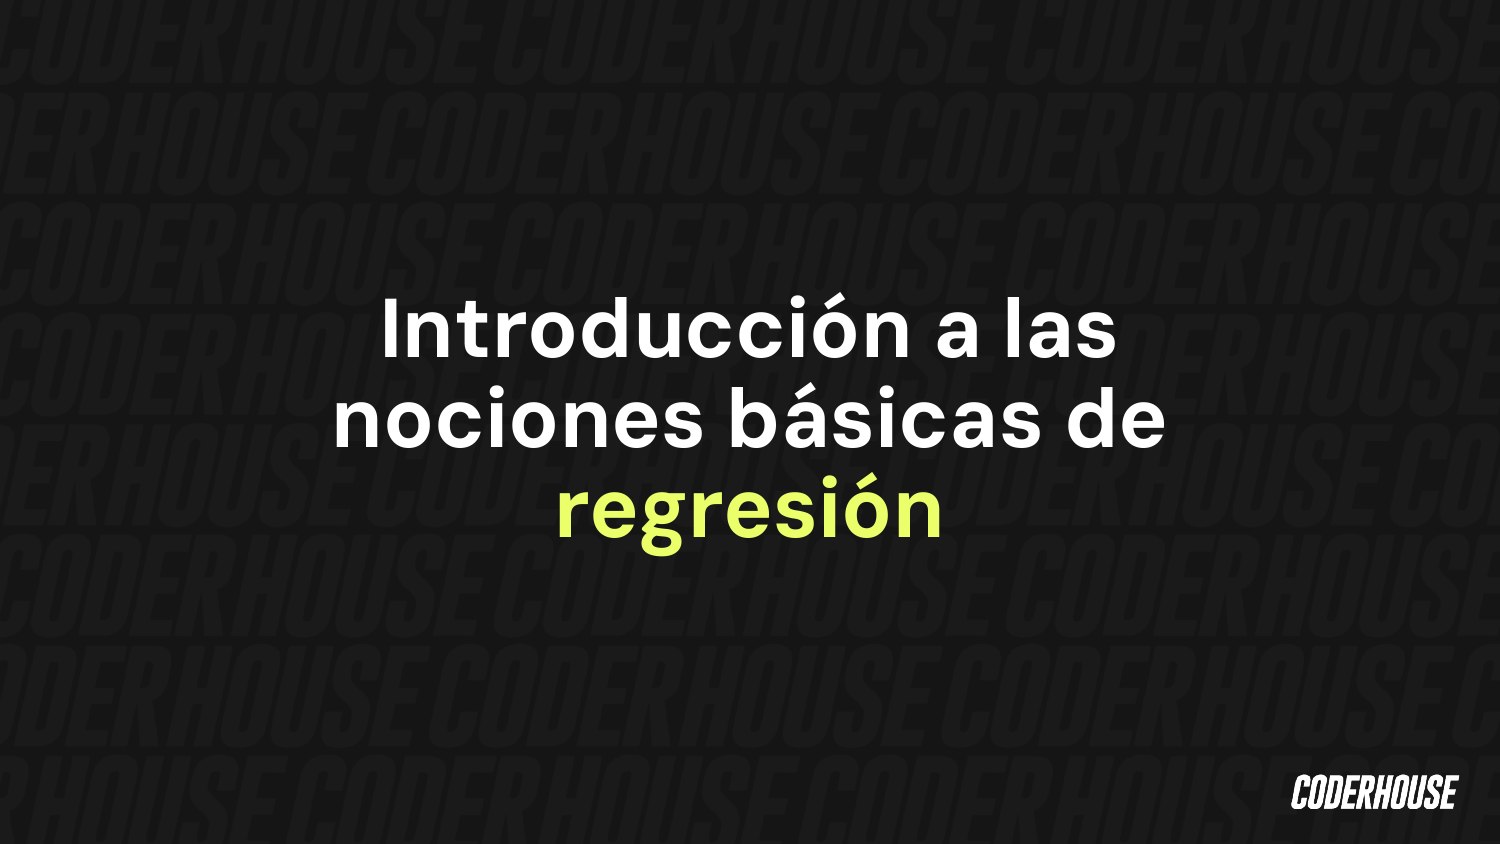

Introducción a las nociones básicas de regresión